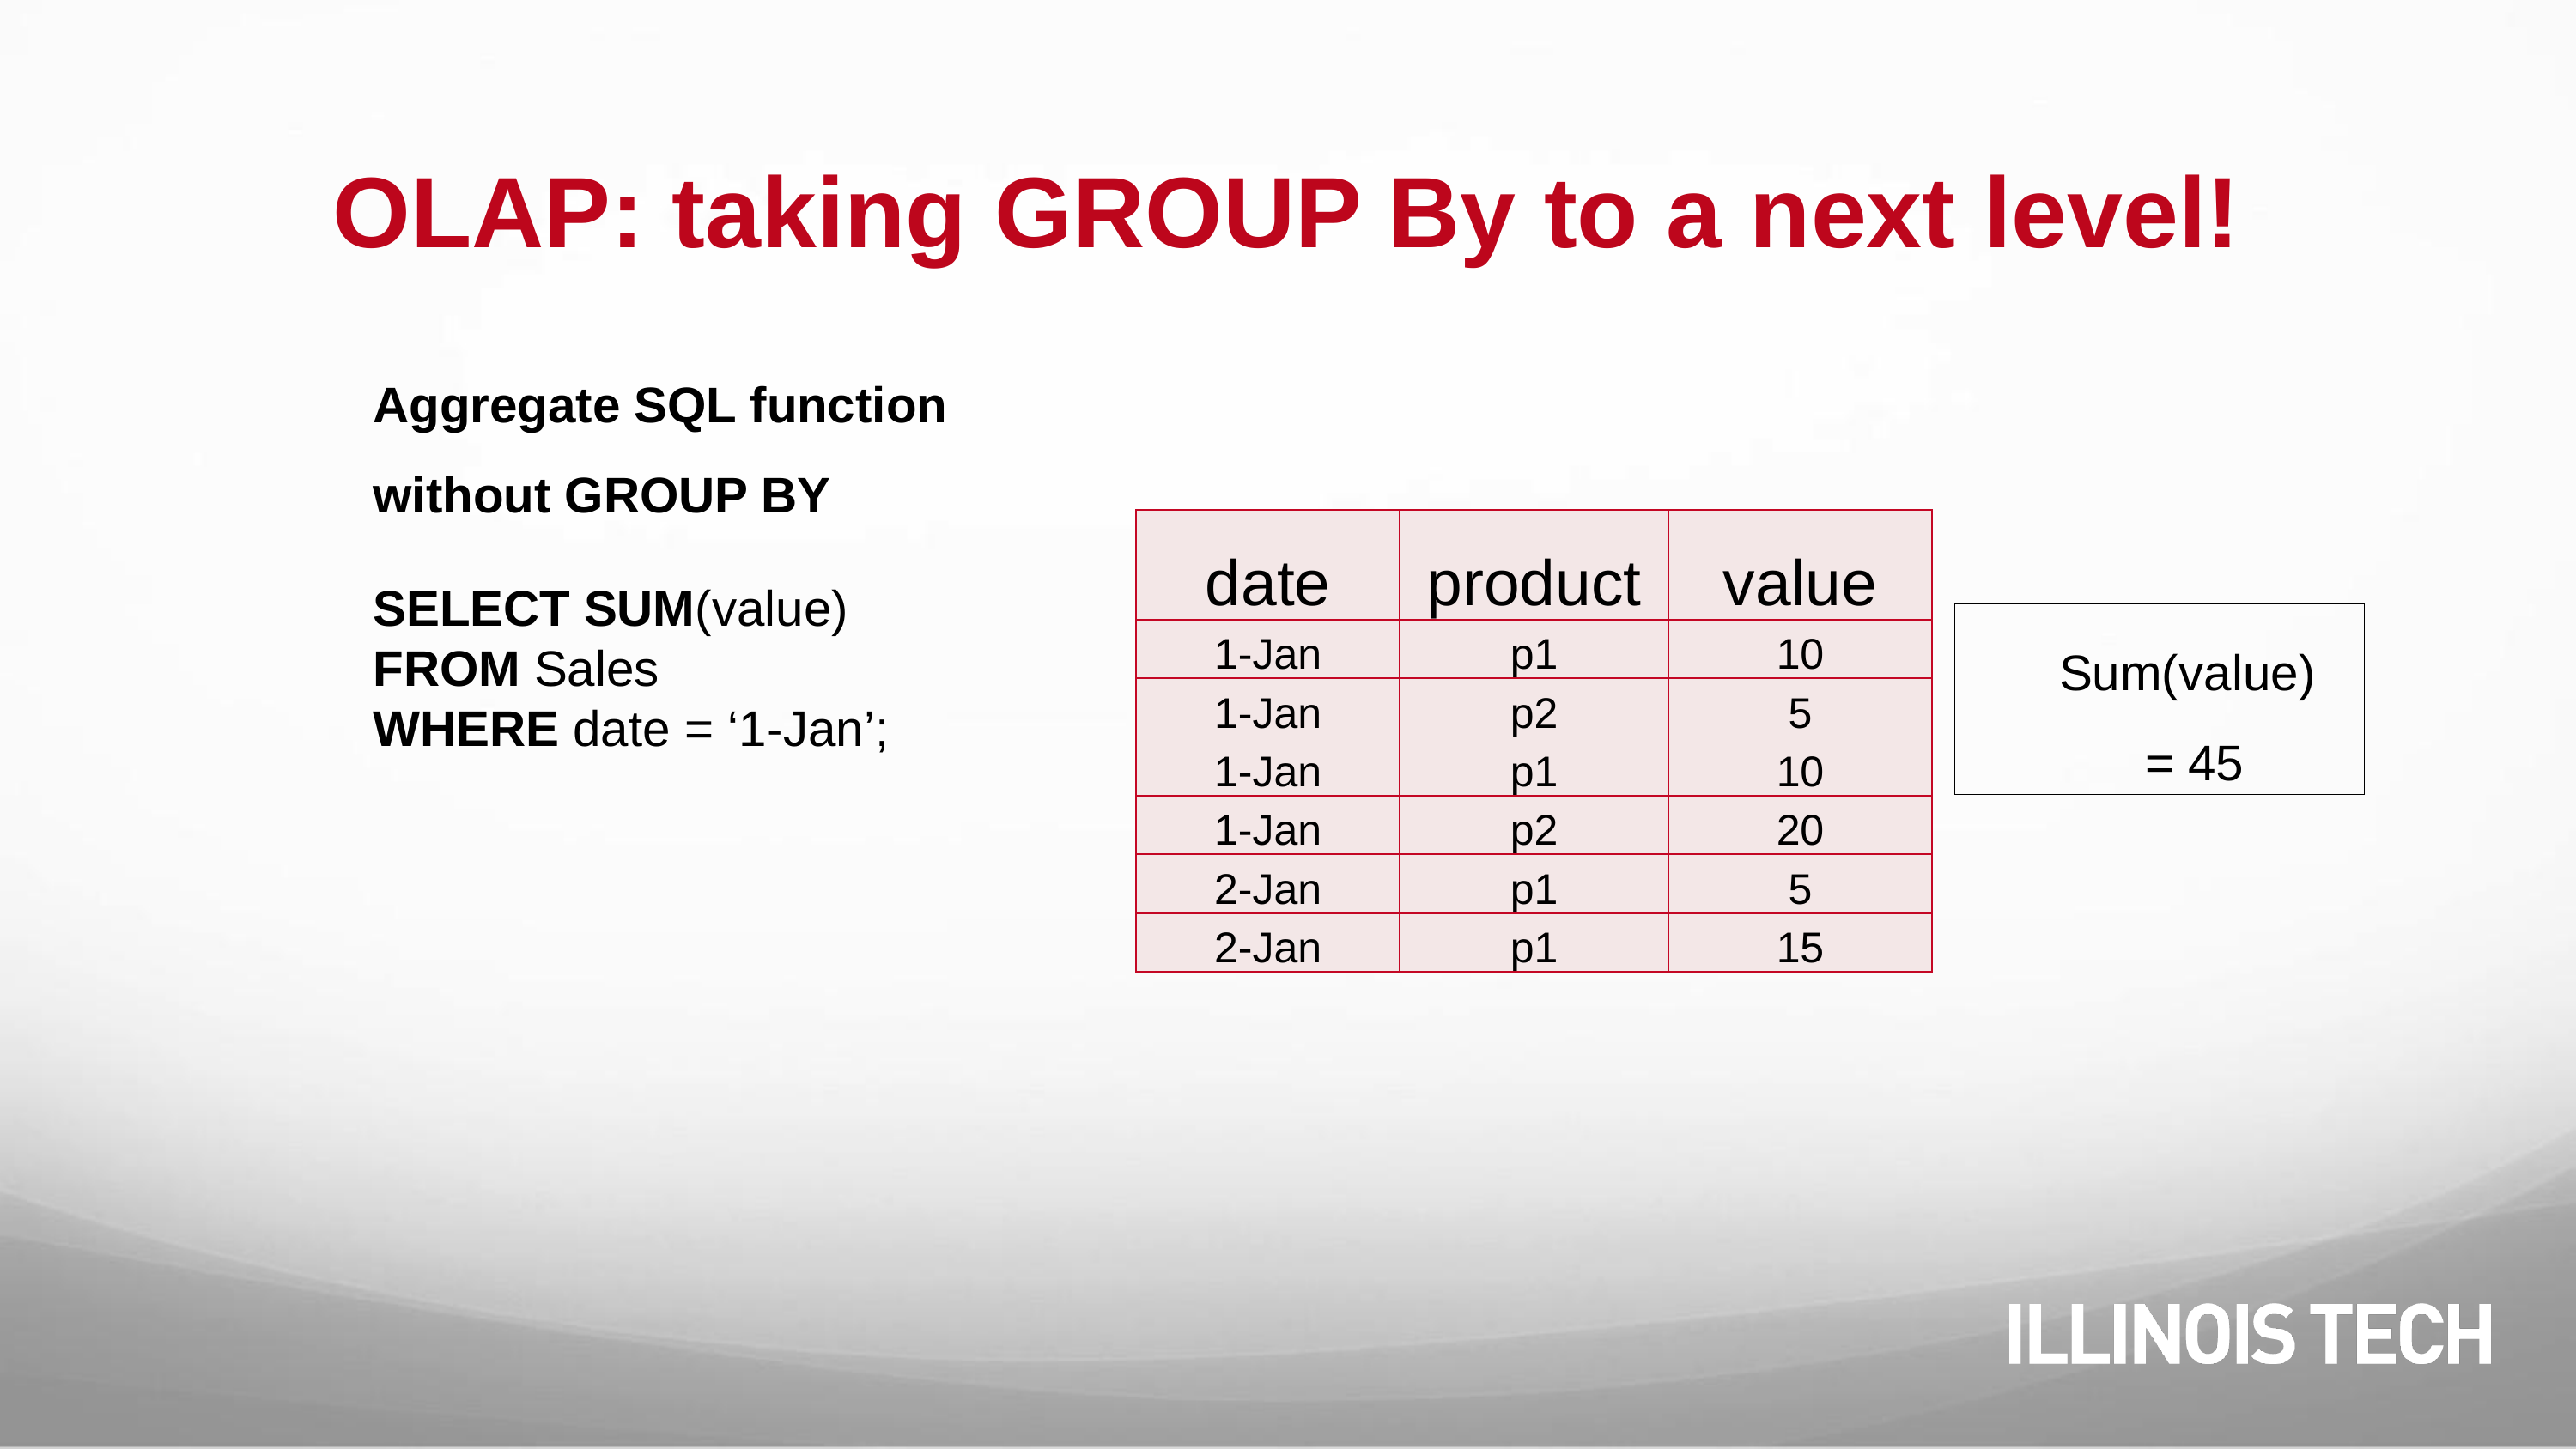

# OLAP: taking GROUP By to a next level!
Aggregate SQL function without GROUP BY

SELECT SUM(value)
FROM Sales
WHERE date = ‘1-Jan’;
| date | product | value |
| --- | --- | --- |
| 1-Jan | p1 | 10 |
| 1-Jan | p2 | 5 |
| 1-Jan | p1 | 10 |
| 1-Jan | p2 | 20 |
| 2-Jan | p1 | 5 |
| 2-Jan | p1 | 15 |
Sum(value)
= 45